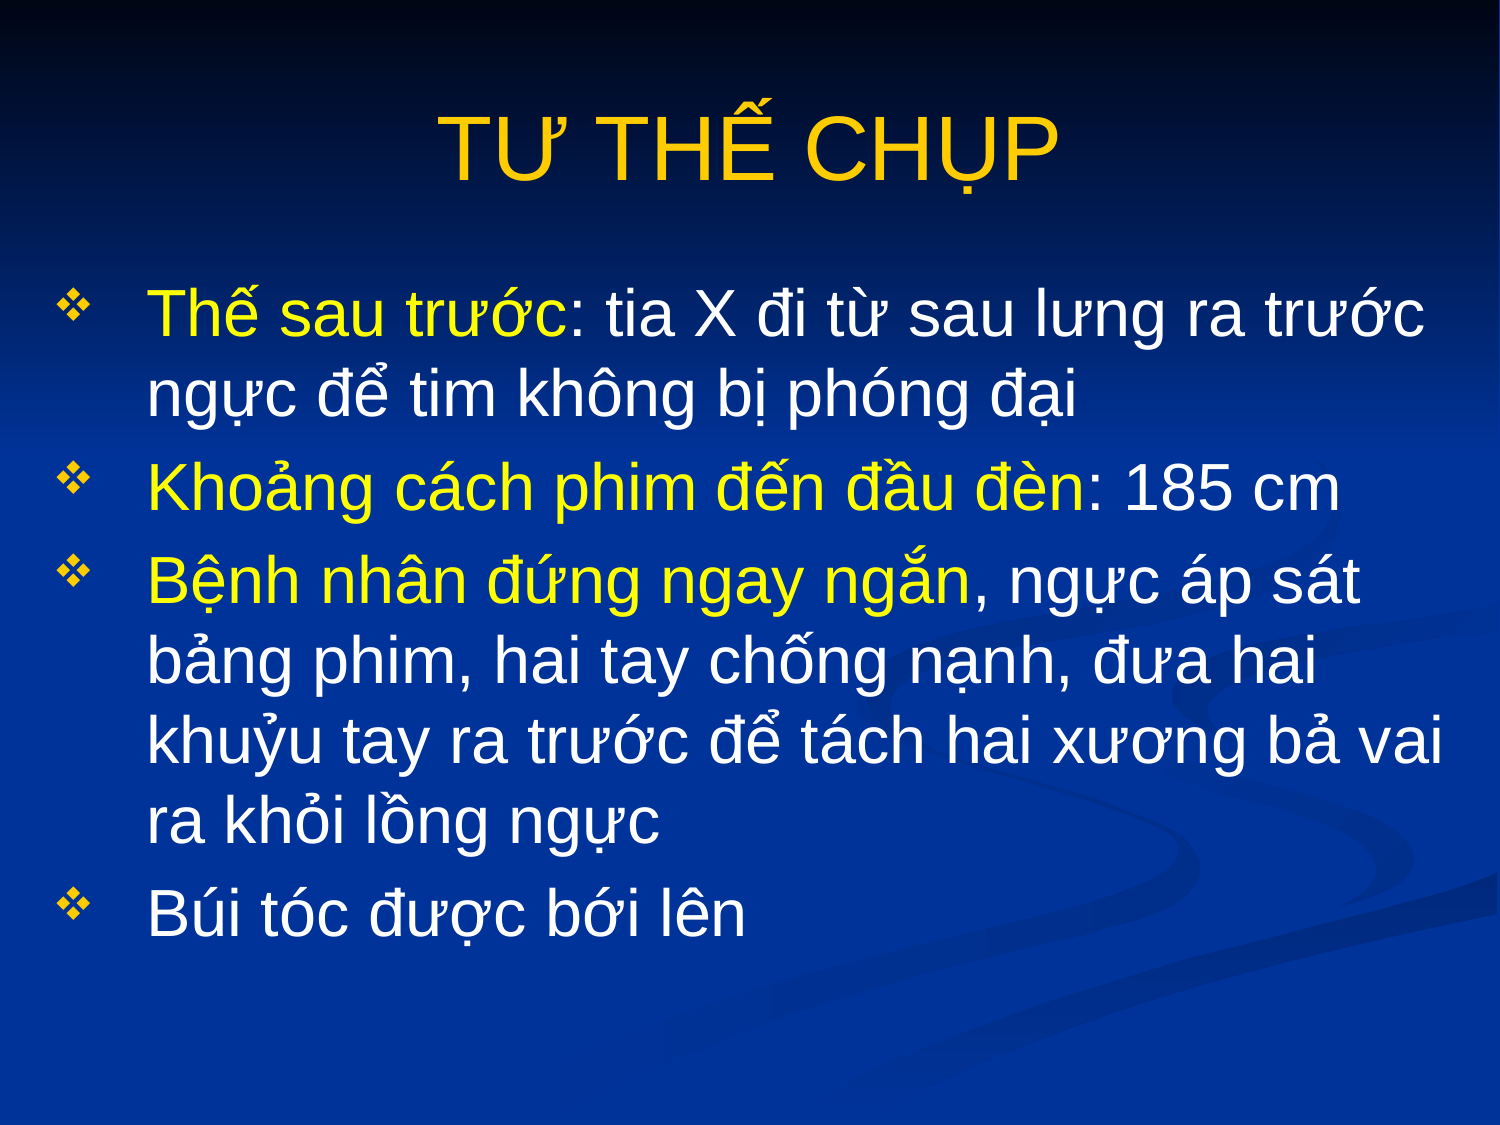

# TƯ THẾ CHỤP
Thế sau trước: tia X đi từ sau lưng ra trước ngực để tim không bị phóng đại
Khoảng cách phim đến đầu đèn: 185 cm
Bệnh nhân đứng ngay ngắn, ngực áp sát bảng phim, hai tay chống nạnh, đưa hai khuỷu tay ra trước để tách hai xương bả vai ra khỏi lồng ngực
Búi tóc được bới lên